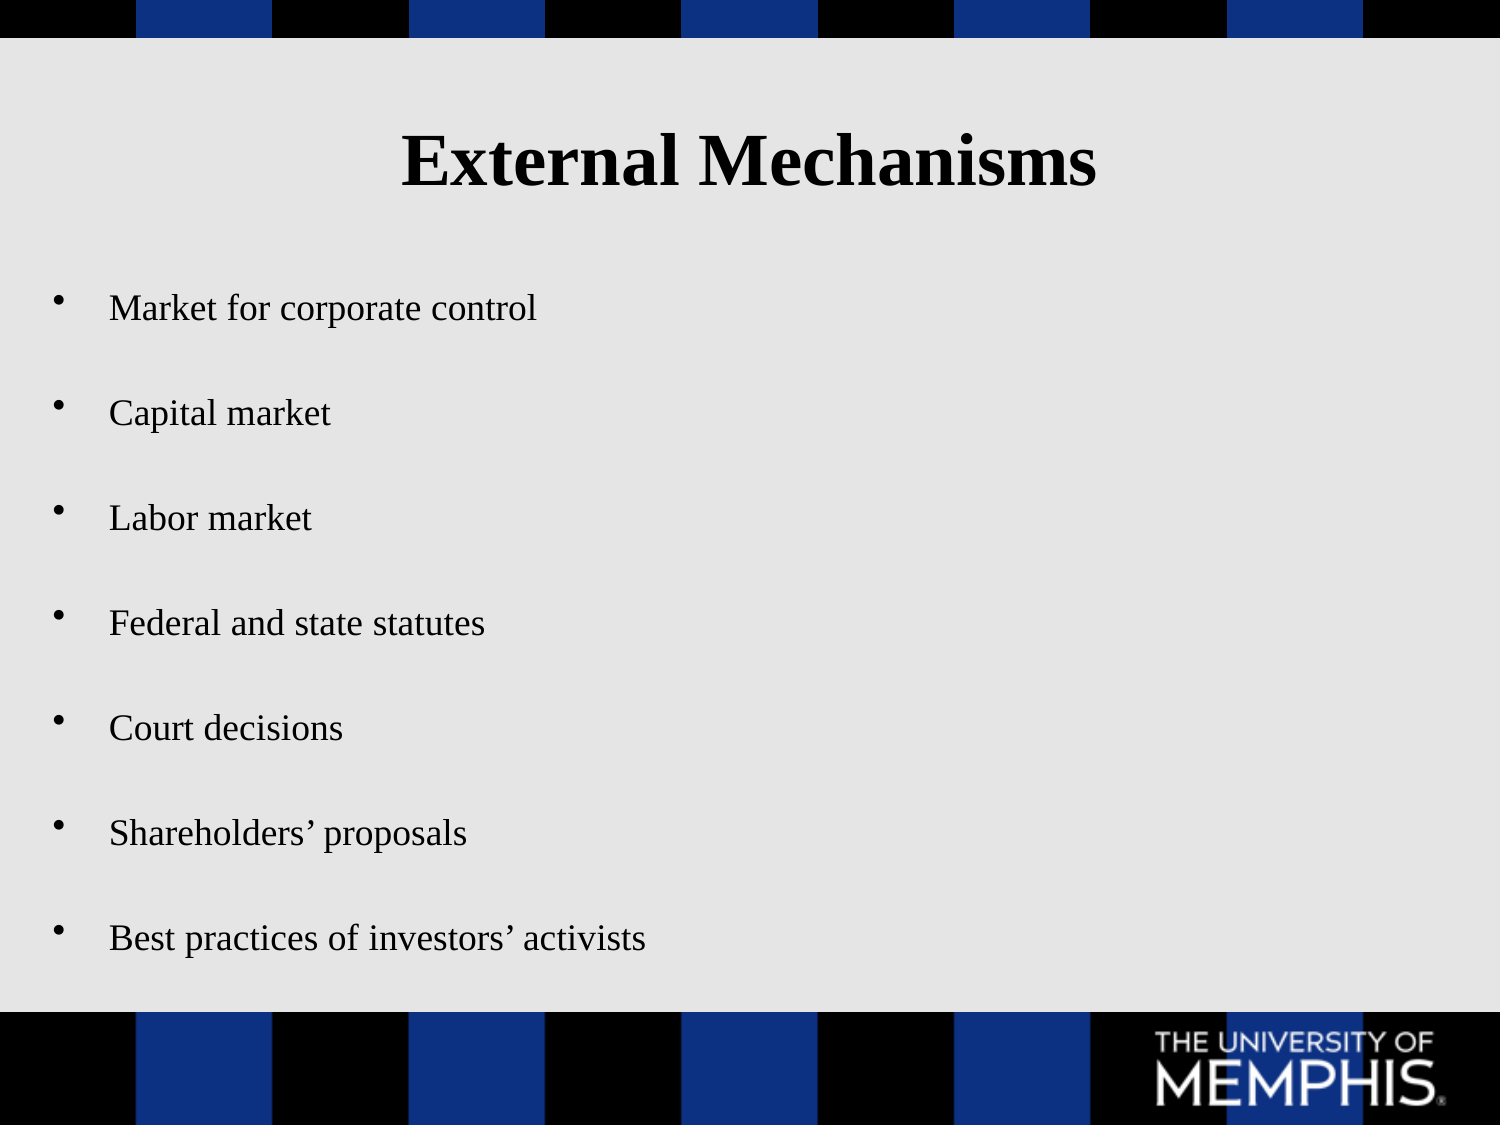

# External Mechanisms
Market for corporate control

Capital market

Labor market

Federal and state statutes

Court decisions

Shareholders’ proposals

Best practices of investors’ activists